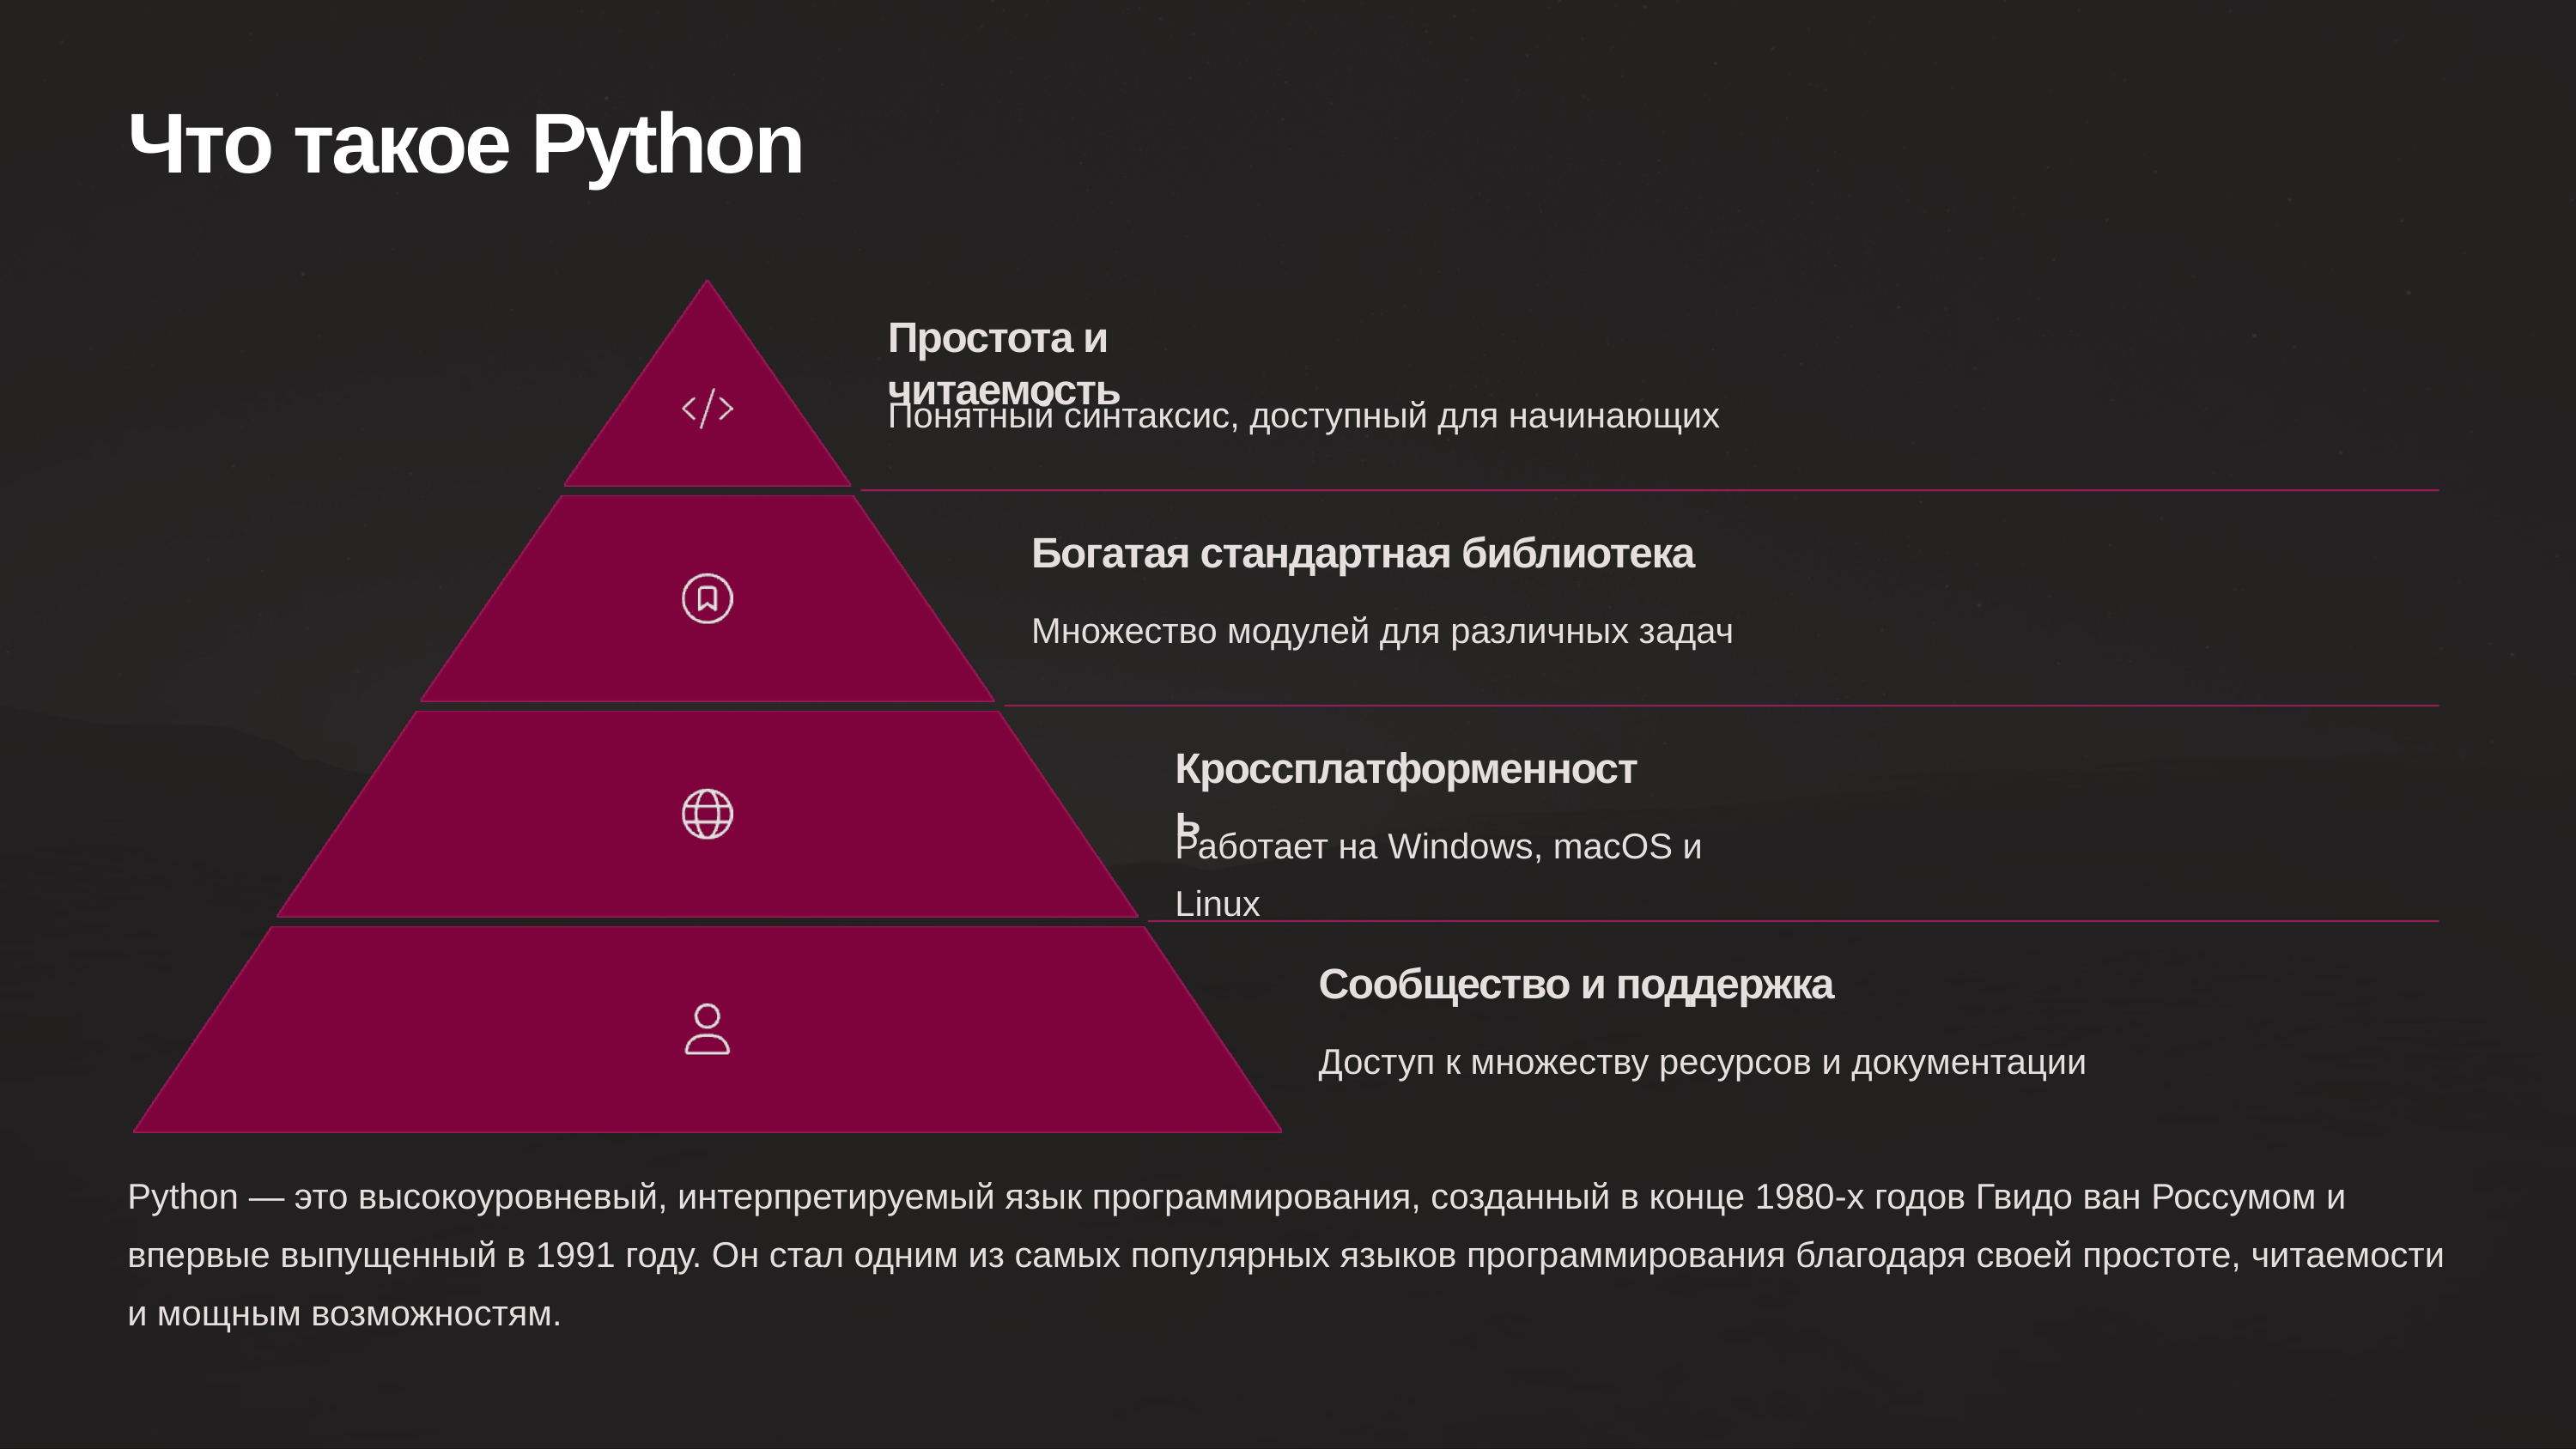

Что такое Python

Простота и читаемость

Понятный синтаксис, доступный для начинающих

Богатая стандартная библиотека

Множество модулей для различных задач

Кроссплатформенность

Работает на Windows, macOS и Linux

Сообщество и поддержка

Доступ к множеству ресурсов и документации

Python — это высокоуровневый, интерпретируемый язык программирования, созданный в конце 1980-х годов Гвидо ван Россумом и впервые выпущенный в 1991 году. Он стал одним из самых популярных языков программирования благодаря своей простоте, читаемости и мощным возможностям.